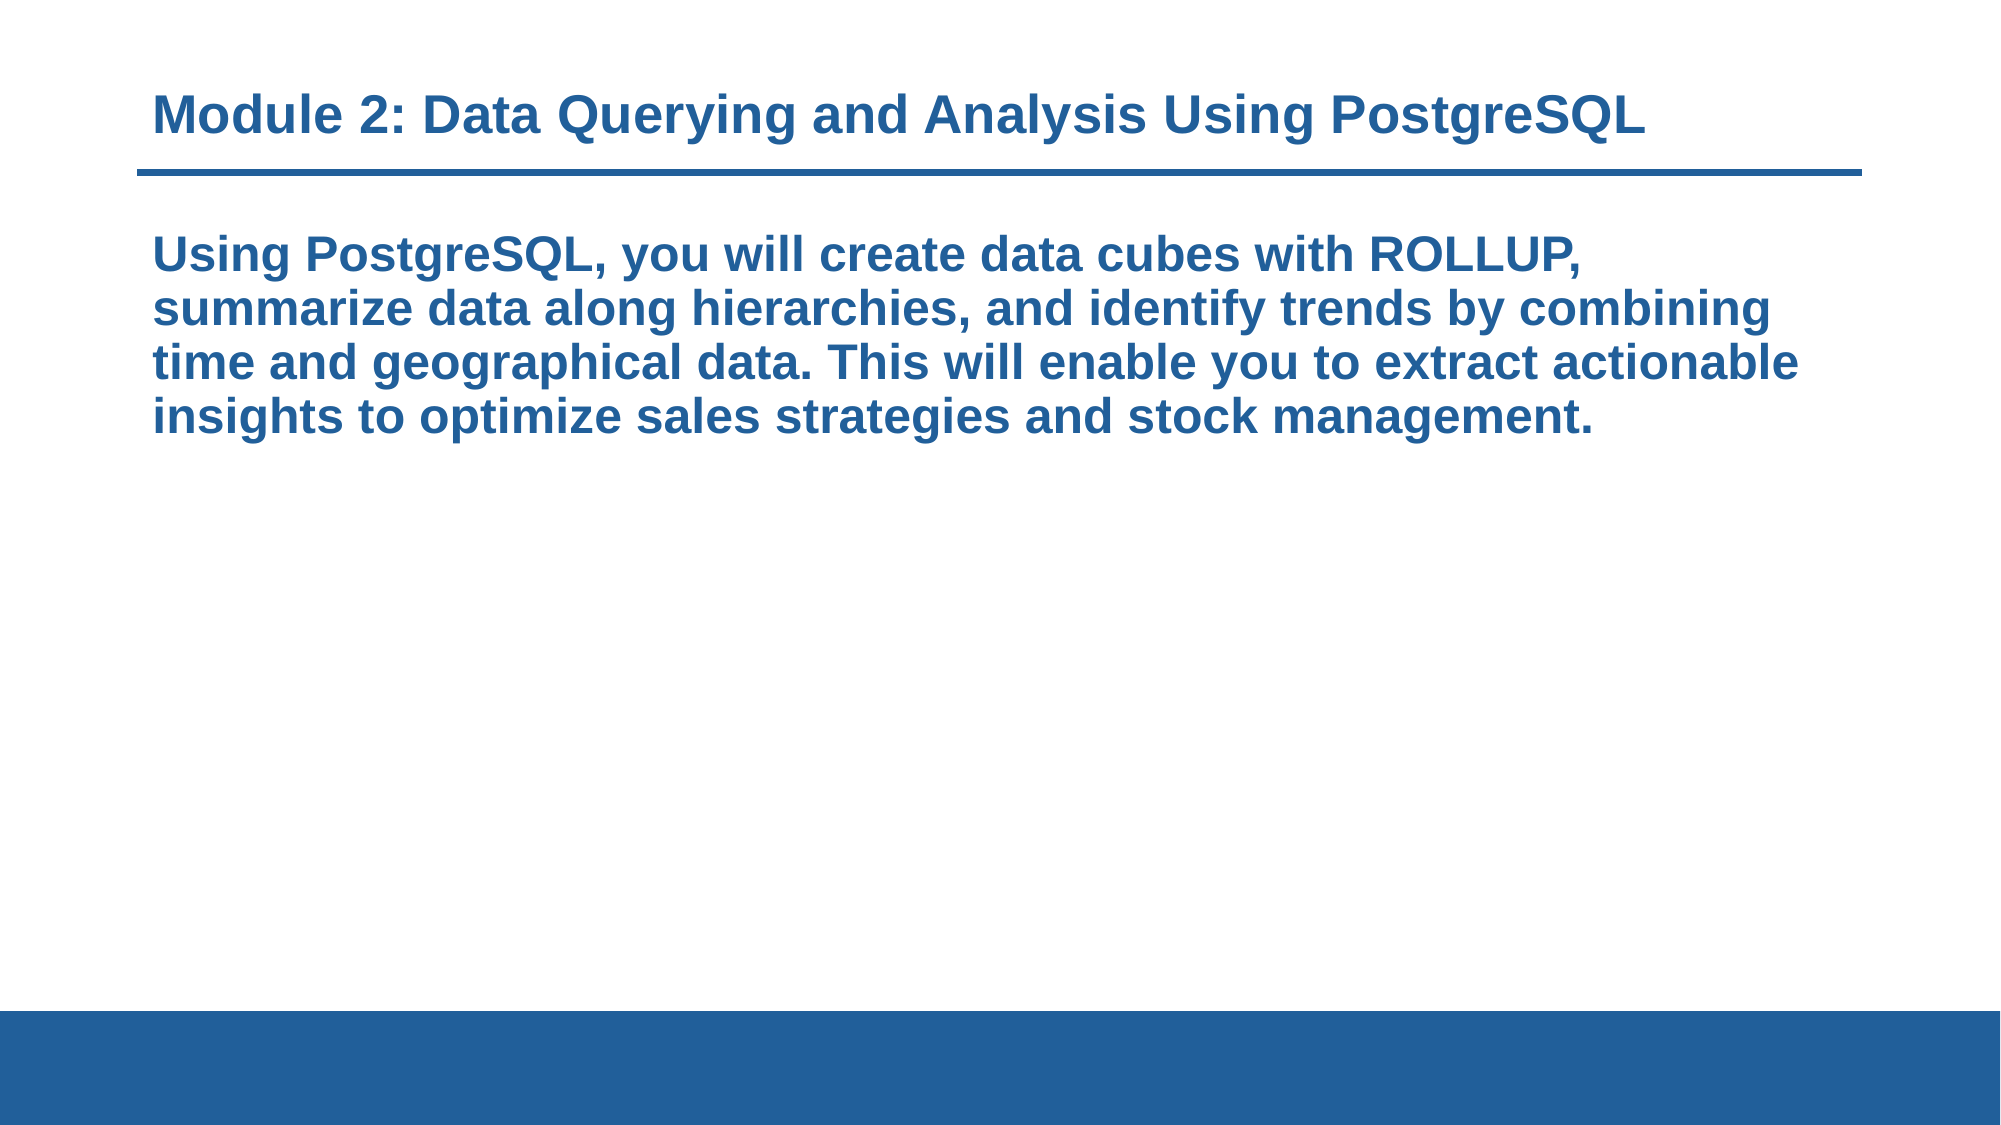

# Module 2: Data Querying and Analysis Using PostgreSQL
Using PostgreSQL, you will create data cubes with ROLLUP, summarize data along hierarchies, and identify trends by combining time and geographical data. This will enable you to extract actionable insights to optimize sales strategies and stock management.